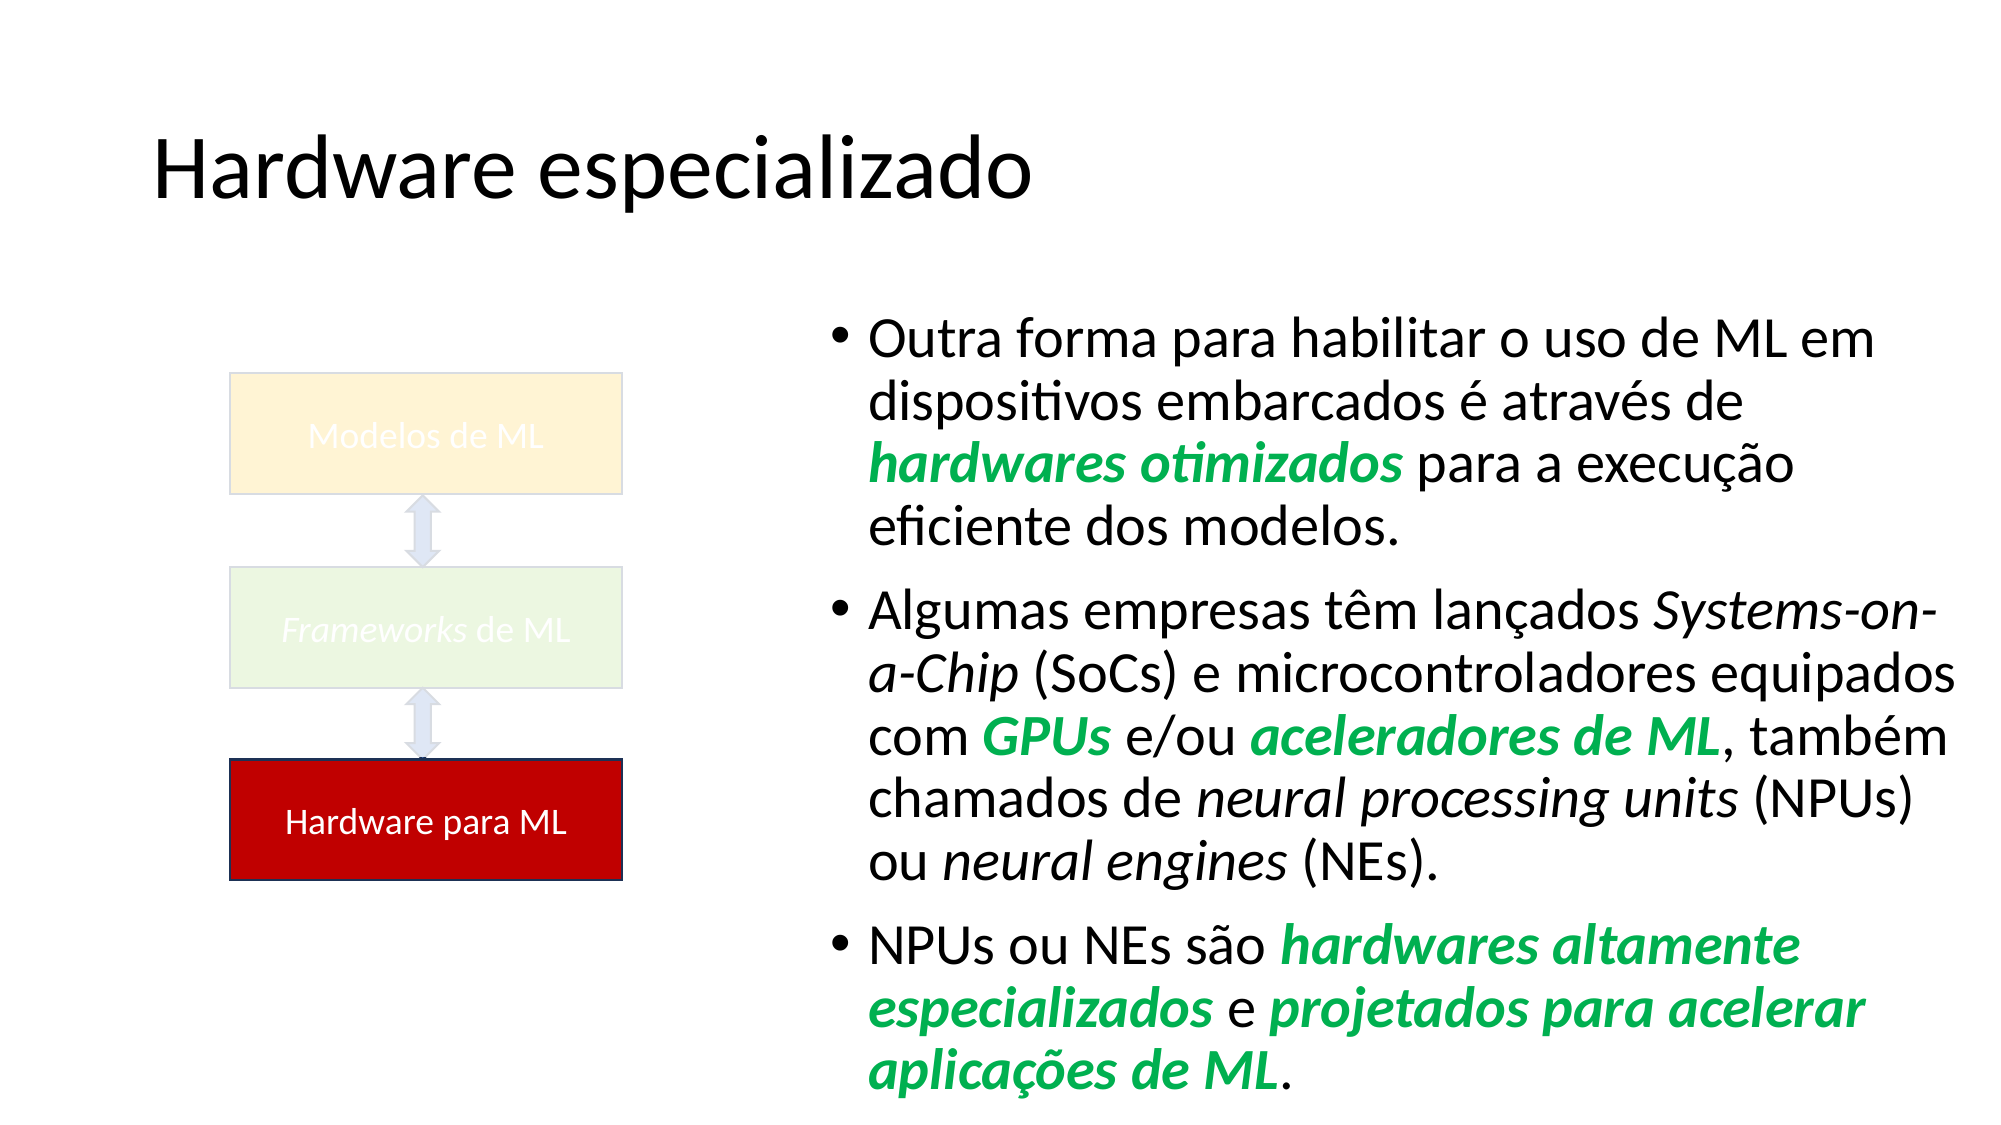

# Hardware especializado
Outra forma para habilitar o uso de ML em dispositivos embarcados é através de hardwares otimizados para a execução eficiente dos modelos.
Algumas empresas têm lançados Systems-on-a-Chip (SoCs) e microcontroladores equipados com GPUs e/ou aceleradores de ML, também chamados de neural processing units (NPUs) ou neural engines (NEs).
NPUs ou NEs são hardwares altamente especializados e projetados para acelerar aplicações de ML.

Modelos de ML

Frameworks de ML

Hardware para ML